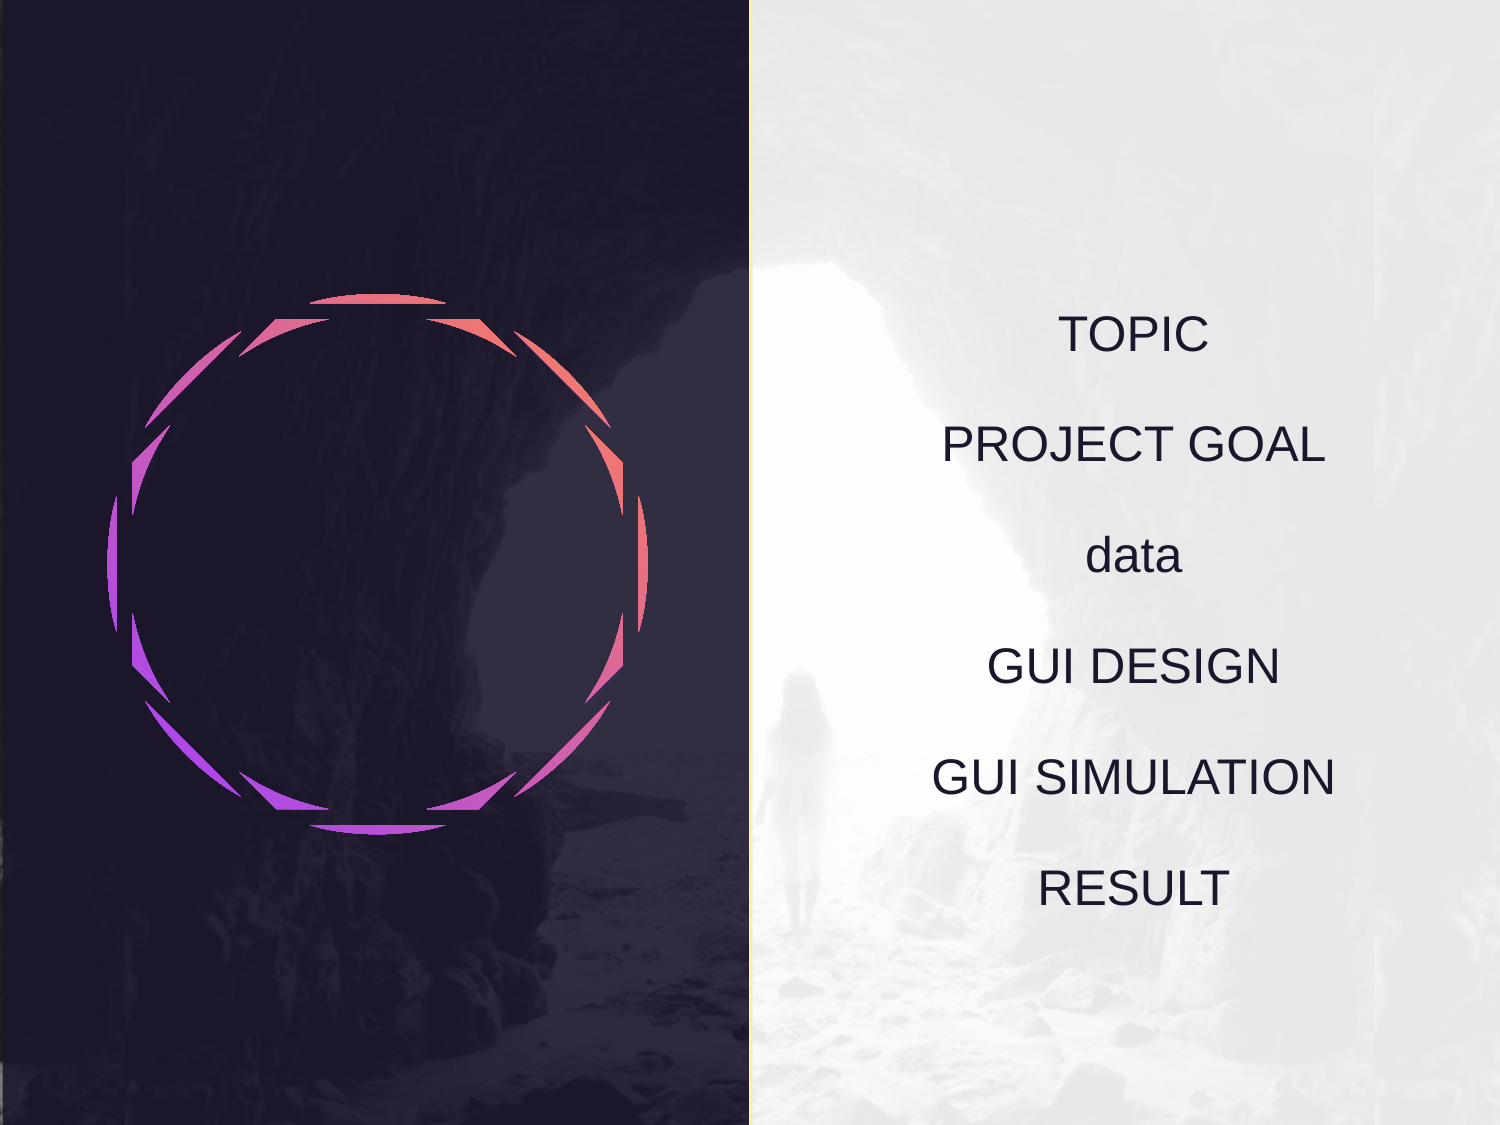

TOPIC
PROJECT GOAL
data
GUI DESIGN
GUI SIMULATION
RESULT
# INDEX
ADSTORE.TISTORY.COM